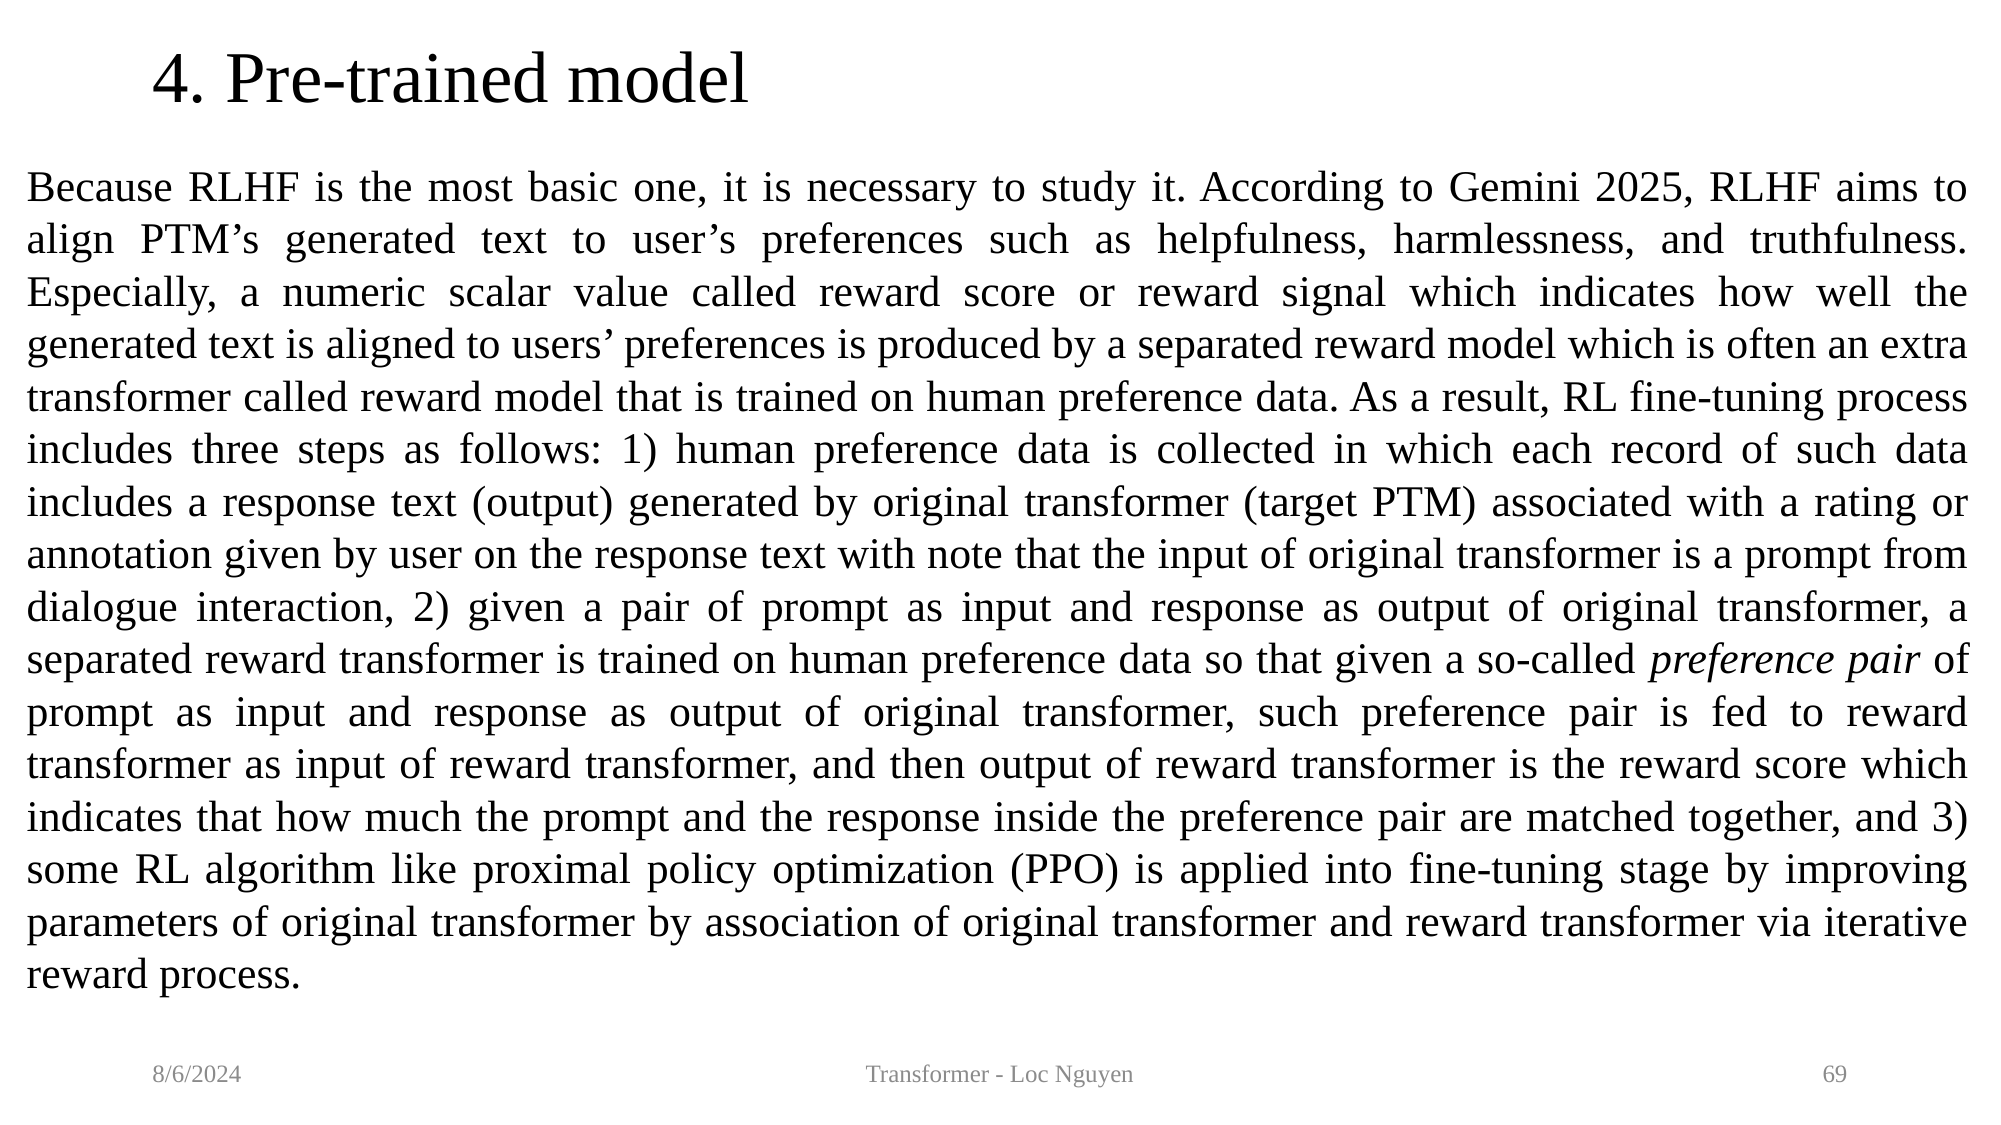

# 4. Pre-trained model
Because RLHF is the most basic one, it is necessary to study it. According to Gemini 2025, RLHF aims to align PTM’s generated text to user’s preferences such as helpfulness, harmlessness, and truthfulness. Especially, a numeric scalar value called reward score or reward signal which indicates how well the generated text is aligned to users’ preferences is produced by a separated reward model which is often an extra transformer called reward model that is trained on human preference data. As a result, RL fine-tuning process includes three steps as follows: 1) human preference data is collected in which each record of such data includes a response text (output) generated by original transformer (target PTM) associated with a rating or annotation given by user on the response text with note that the input of original transformer is a prompt from dialogue interaction, 2) given a pair of prompt as input and response as output of original transformer, a separated reward transformer is trained on human preference data so that given a so-called preference pair of prompt as input and response as output of original transformer, such preference pair is fed to reward transformer as input of reward transformer, and then output of reward transformer is the reward score which indicates that how much the prompt and the response inside the preference pair are matched together, and 3) some RL algorithm like proximal policy optimization (PPO) is applied into fine-tuning stage by improving parameters of original transformer by association of original transformer and reward transformer via iterative reward process.
8/6/2024
Transformer - Loc Nguyen
69